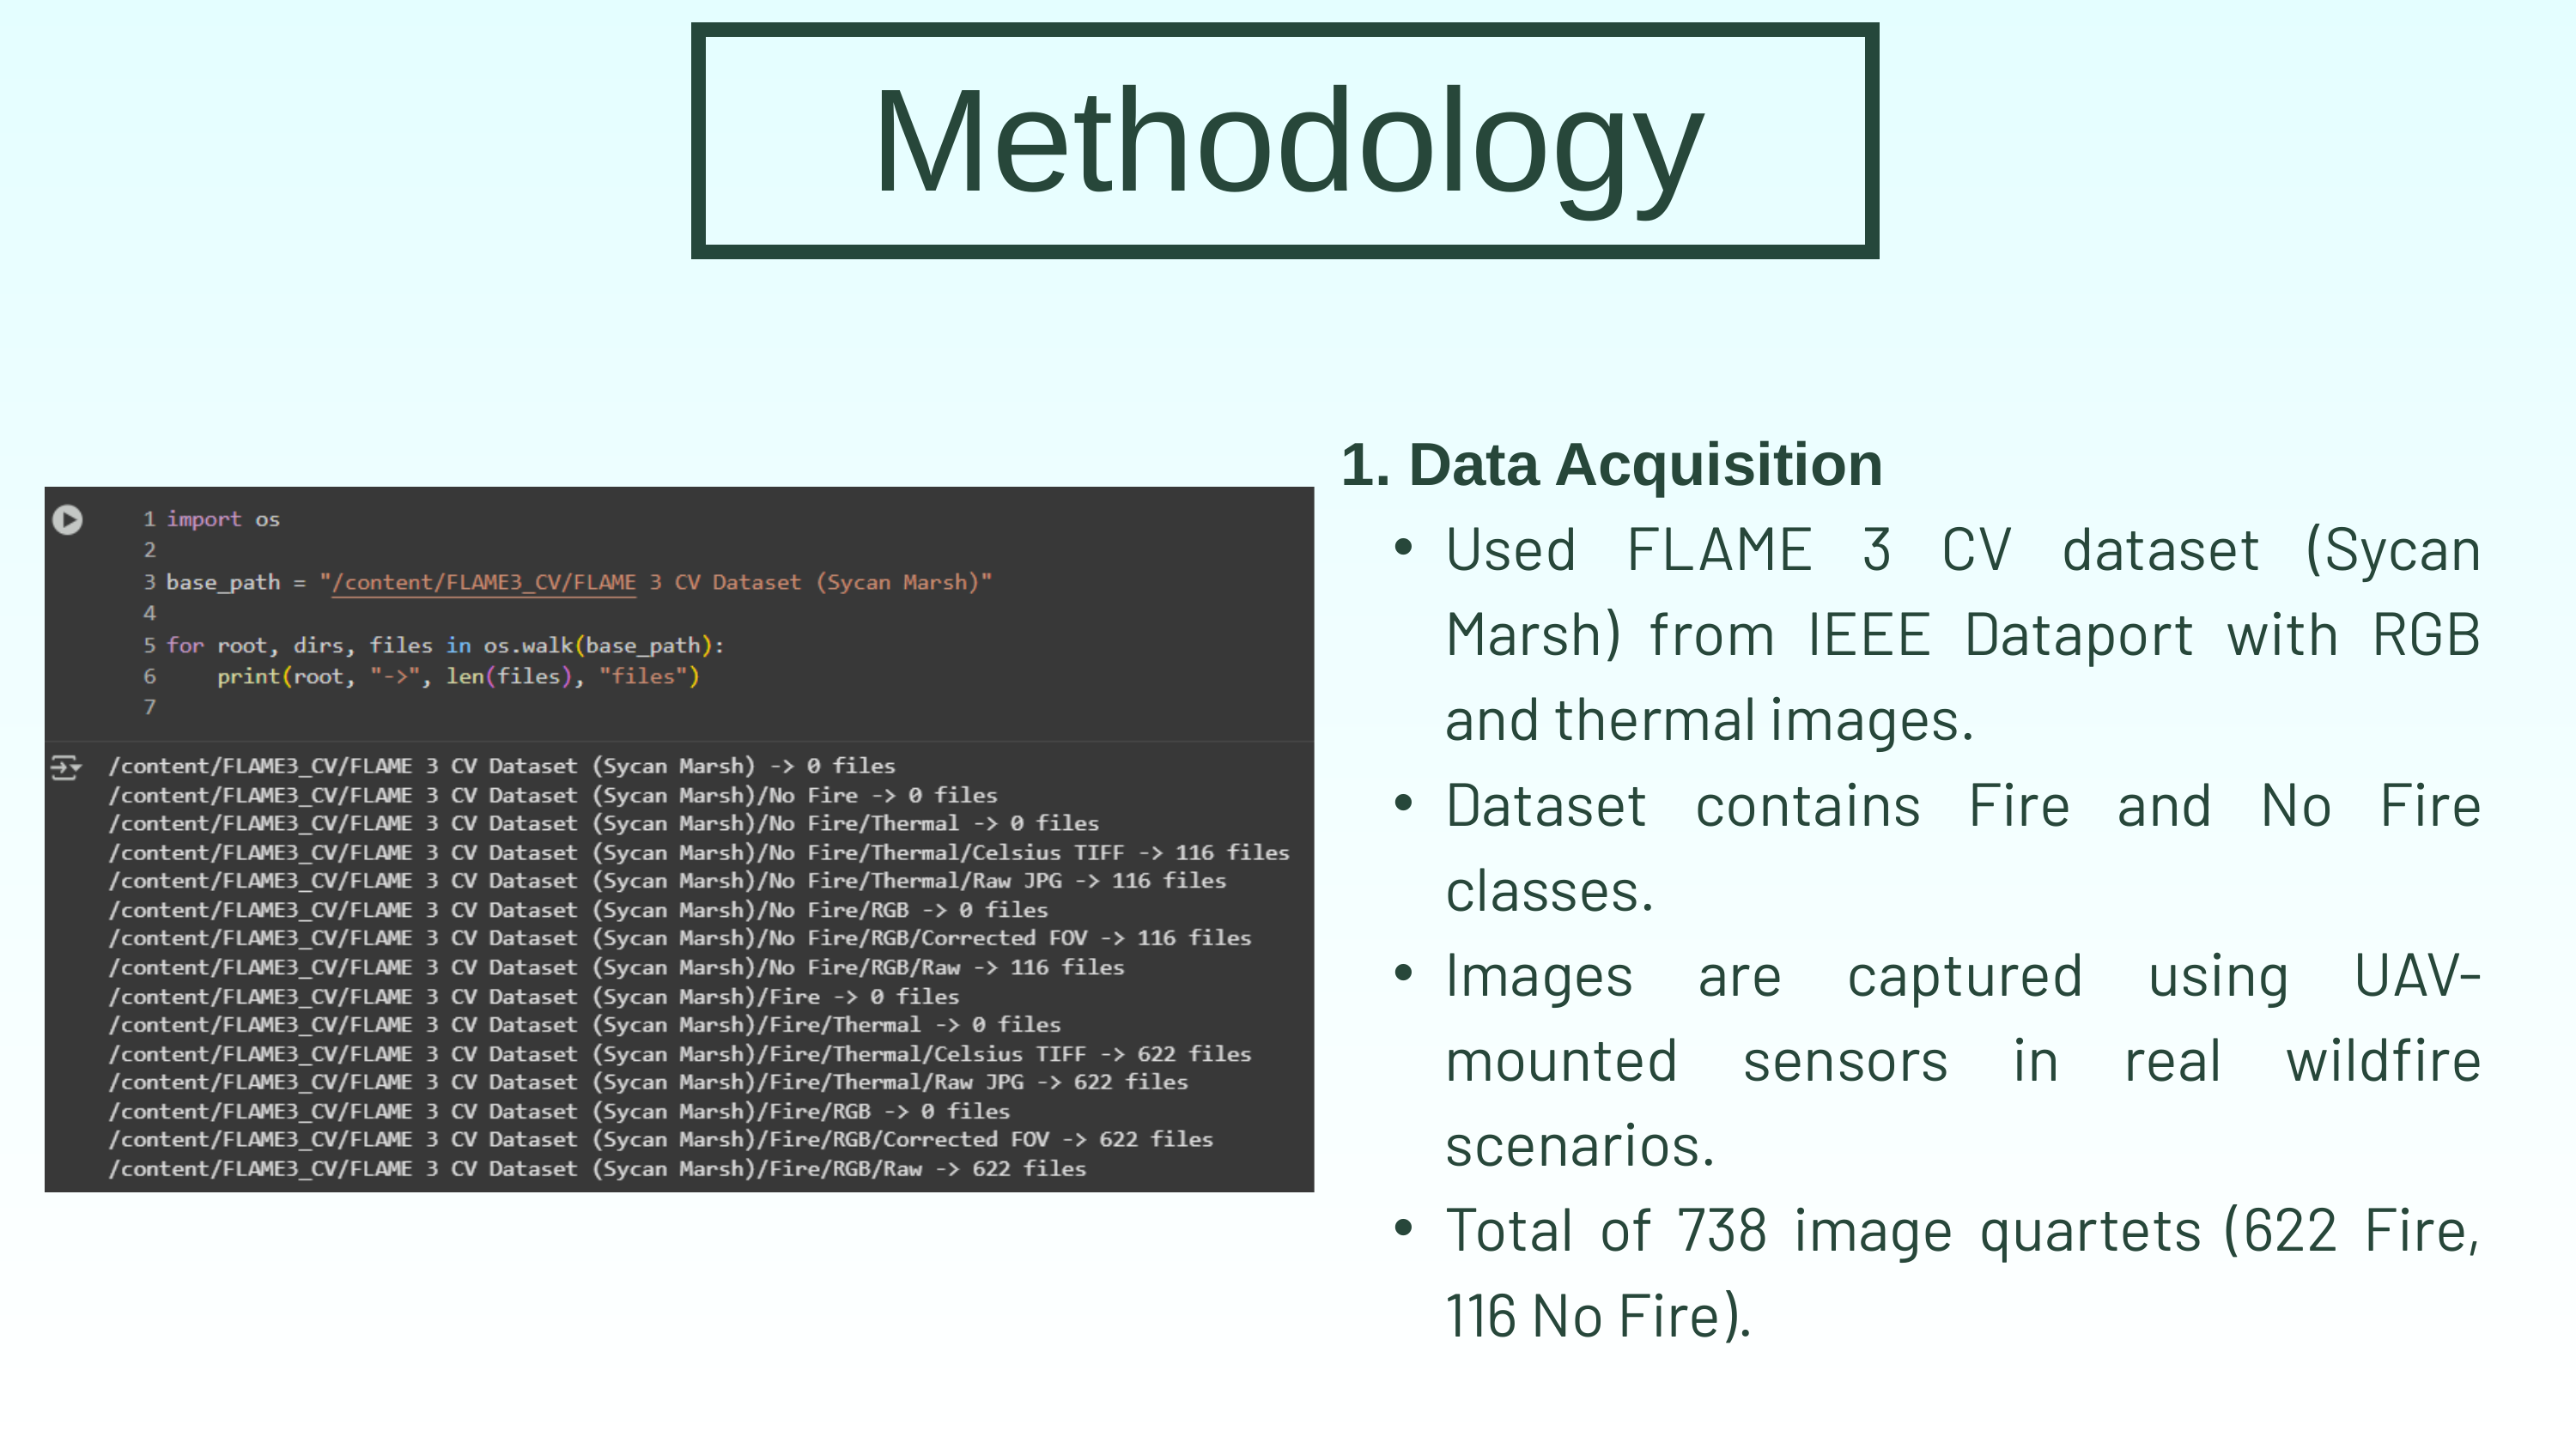

Methodology
1. Data Acquisition
Used FLAME 3 CV dataset (Sycan Marsh) from IEEE Dataport with RGB and thermal images.
Dataset contains Fire and No Fire classes.
Images are captured using UAV-mounted sensors in real wildfire scenarios.
Total of 738 image quartets (622 Fire, 116 No Fire).